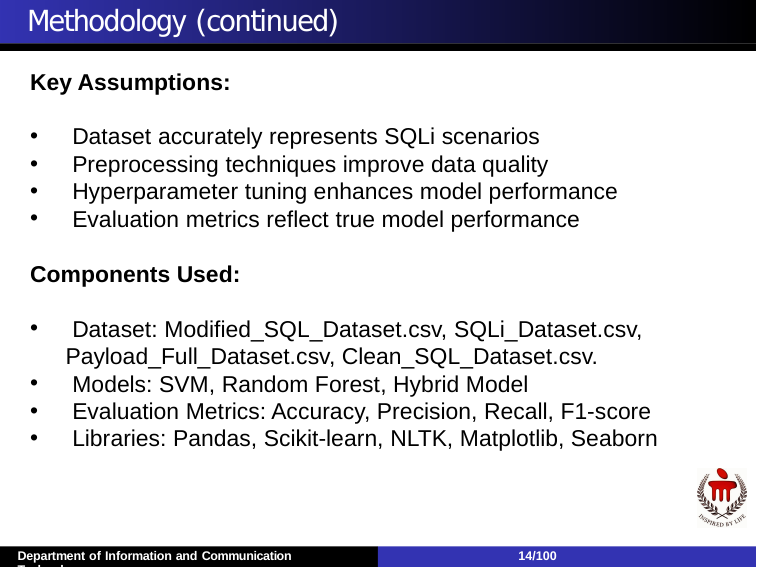

# Methodology (continued)
Key Assumptions:

 Dataset accurately represents SQLi scenarios
 Preprocessing techniques improve data quality
 Hyperparameter tuning enhances model performance
 Evaluation metrics reflect true model performance

Components Used:

 Dataset: Modified_SQL_Dataset.csv, SQLi_Dataset.csv, Payload_Full_Dataset.csv, Clean_SQL_Dataset.csv.
 Models: SVM, Random Forest, Hybrid Model
 Evaluation Metrics: Accuracy, Precision, Recall, F1-score
 Libraries: Pandas, Scikit-learn, NLTK, Matplotlib, Seaborn

Department of Information and Communication Technology
14/100